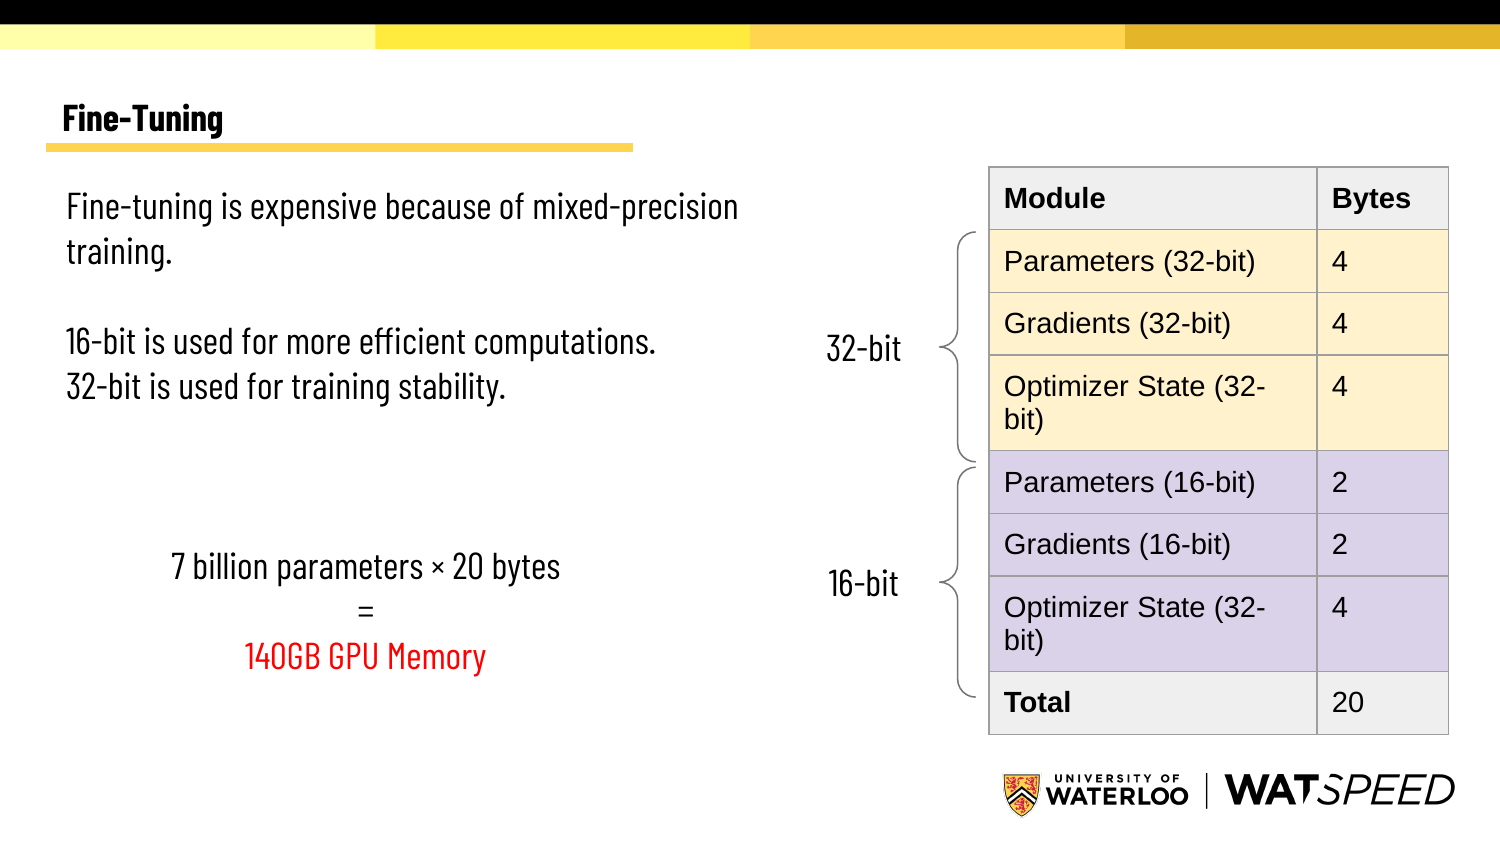

# Fine-Tuning
Fine-tuning is expensive because of mixed-precision training.

16-bit is used for more efficient computations.
32-bit is used for training stability.
| Module | Bytes |
| --- | --- |
| Parameters (32-bit) | 4 |
| Gradients (32-bit) | 4 |
| Optimizer State (32-bit) | 4 |
| Parameters (16-bit) | 2 |
| Gradients (16-bit) | 2 |
| Optimizer State (32-bit) | 4 |
| Total | 20 |

32-bit

7 billion parameters × 20 bytes
=
140GB GPU Memory
16-bit